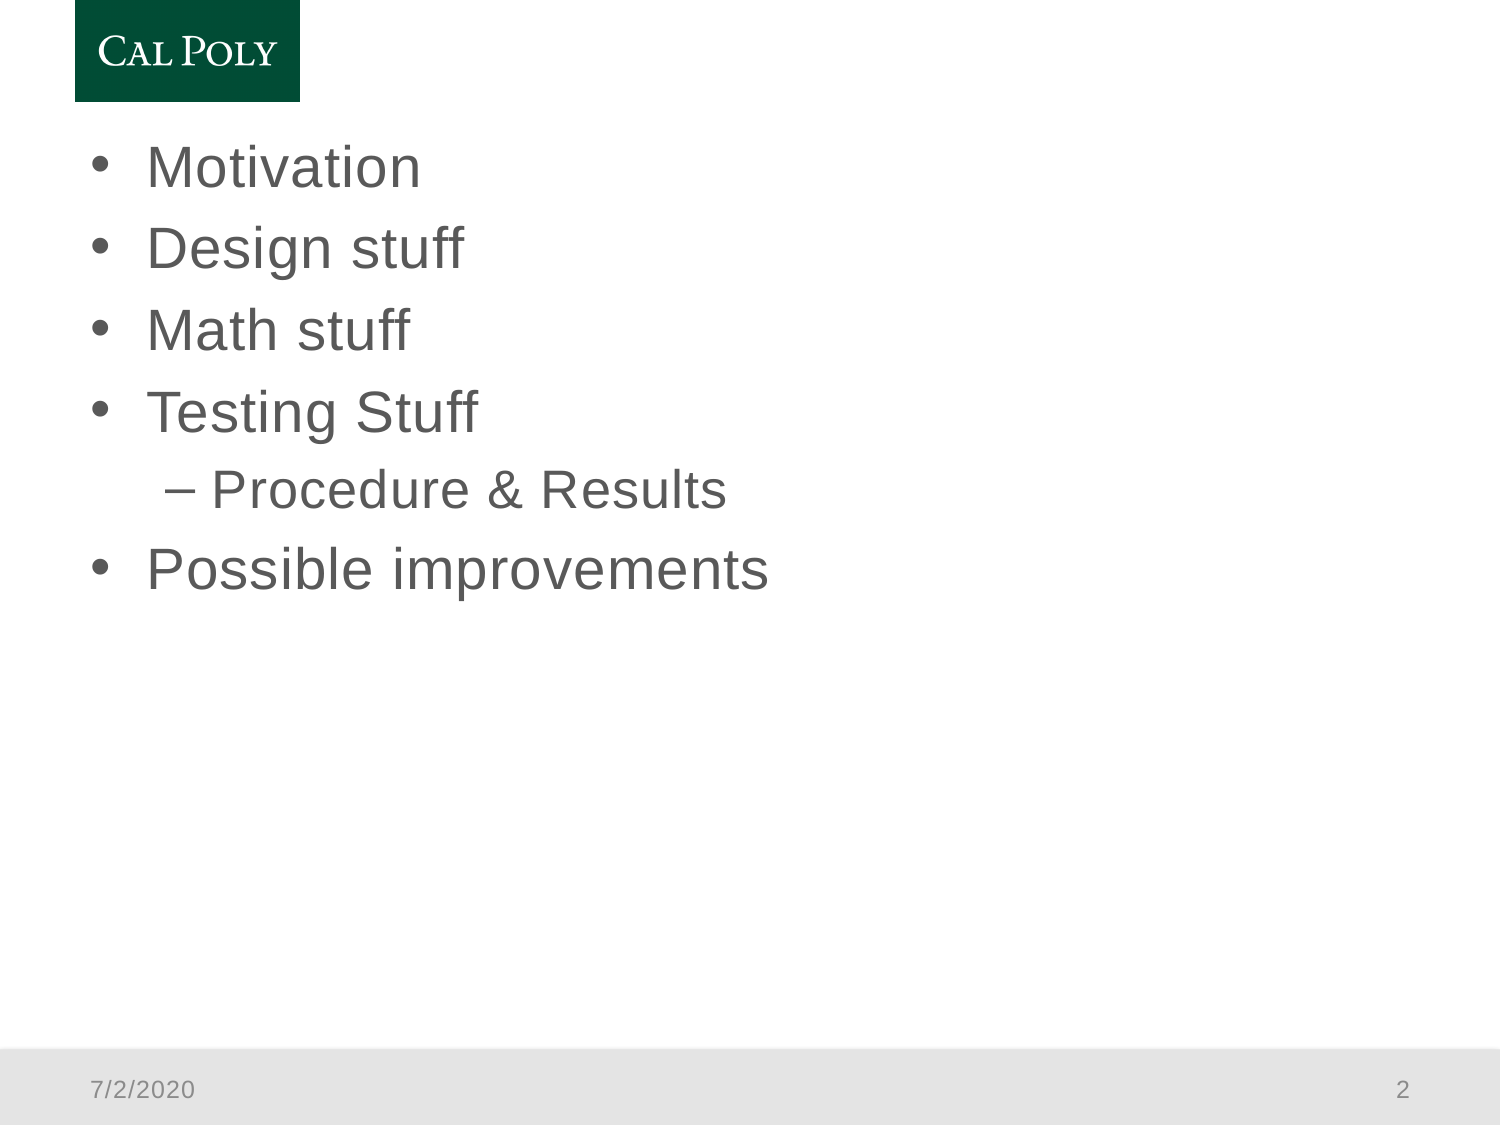

Motivation
Design stuff
Math stuff
Testing Stuff
Procedure & Results
Possible improvements

7/2/2020

2